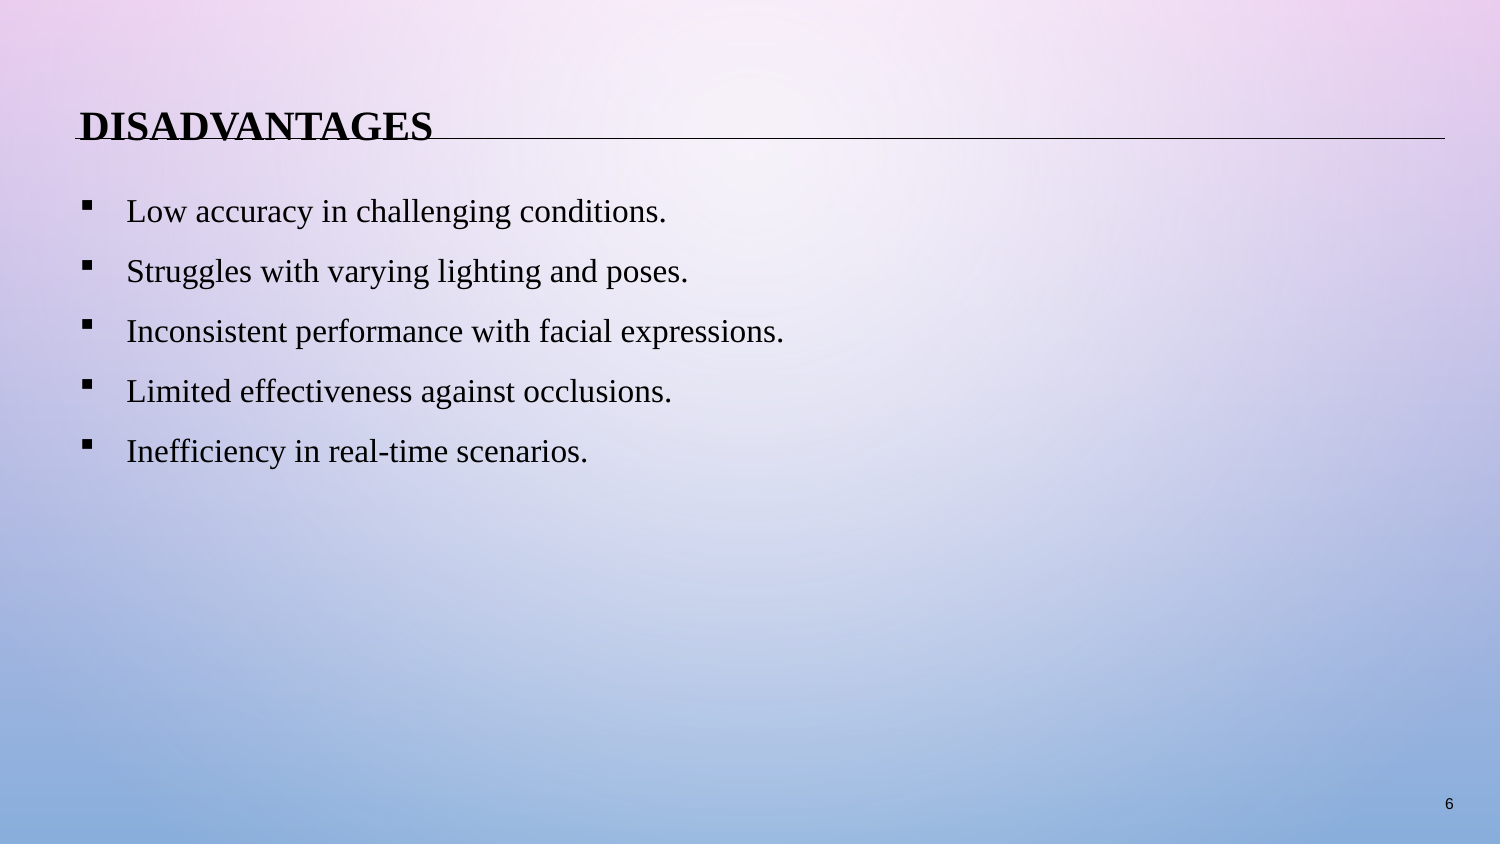

DISADVANTAGES
Low accuracy in challenging conditions.
Struggles with varying lighting and poses.
Inconsistent performance with facial expressions.
Limited effectiveness against occlusions.
Inefficiency in real-time scenarios.

6